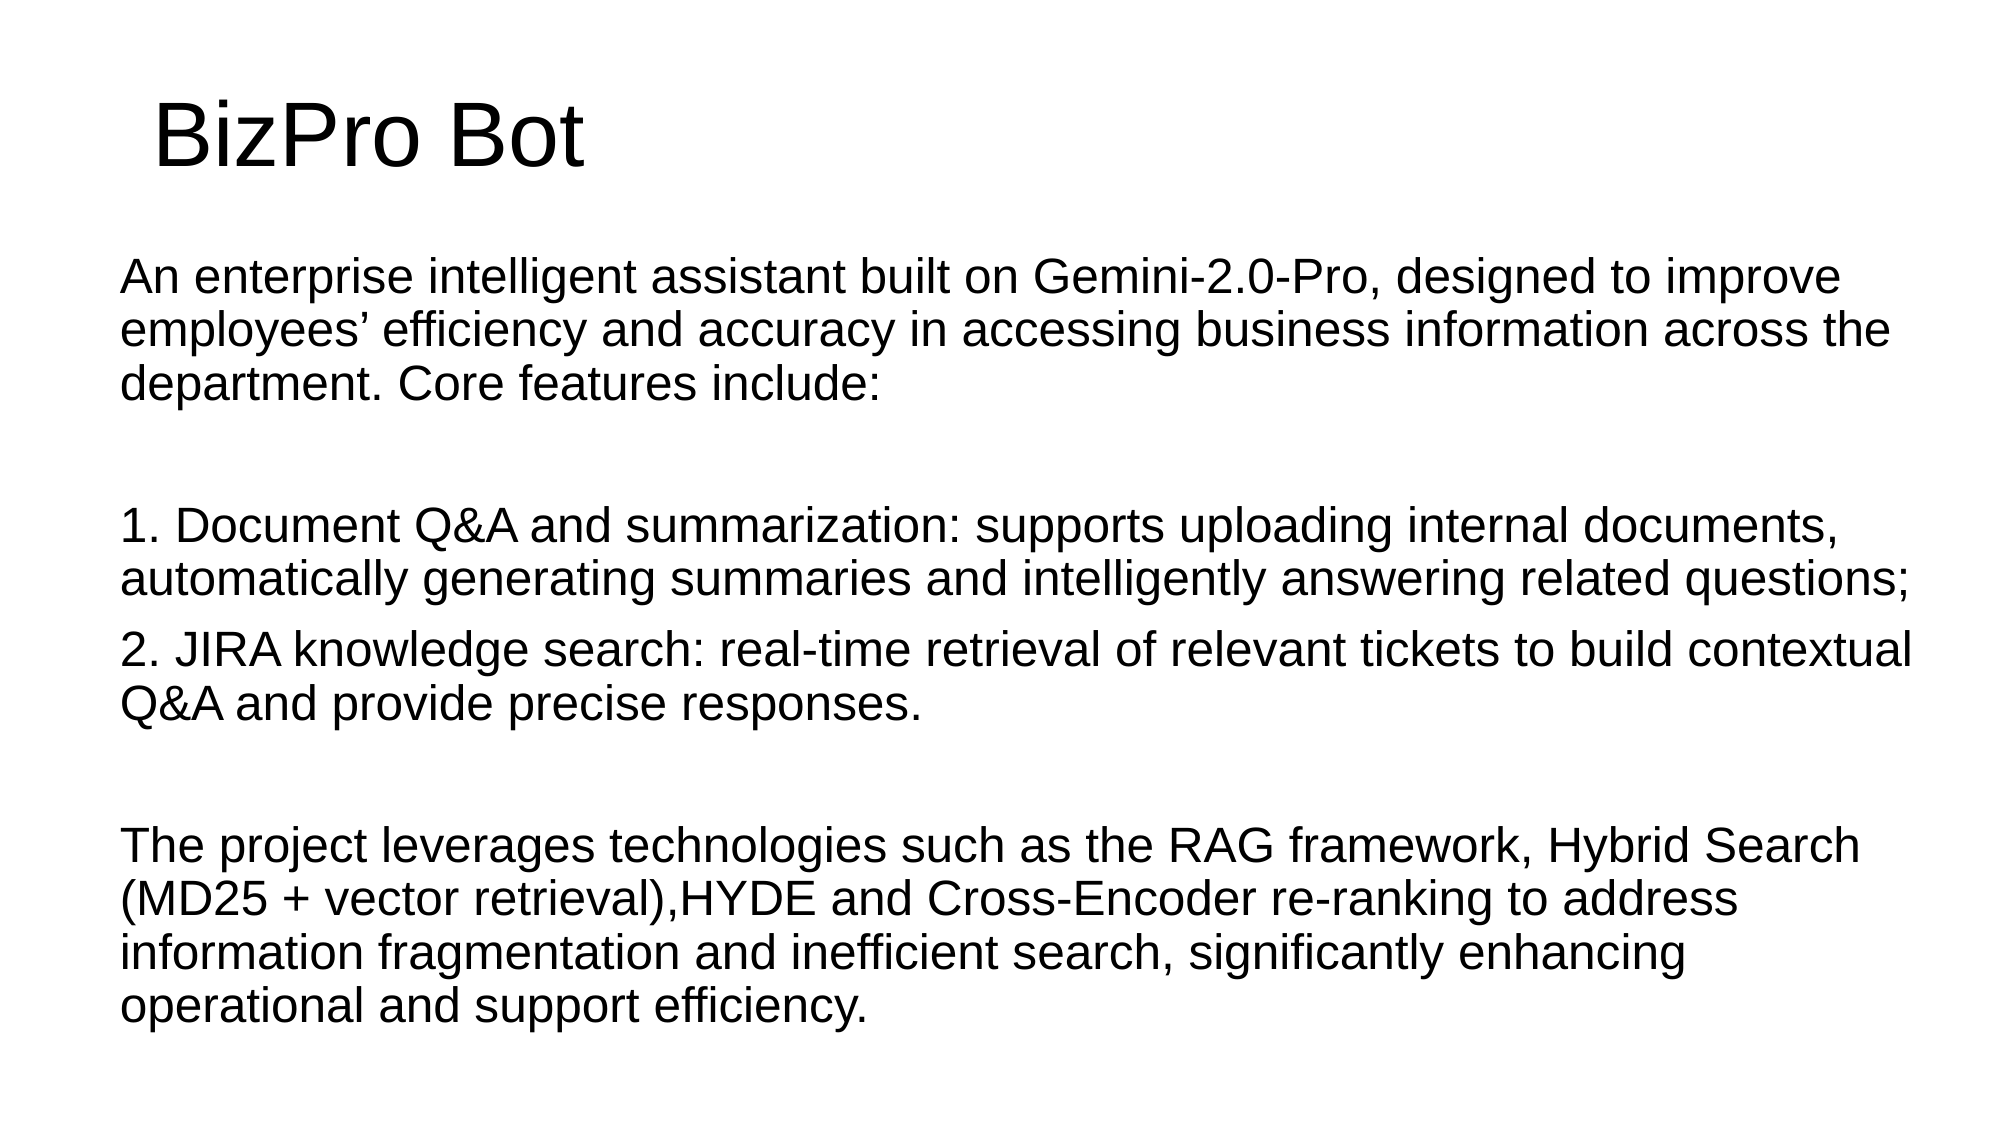

# BizPro Bot
An enterprise intelligent assistant built on Gemini-2.0-Pro, designed to improve employees’ efficiency and accuracy in accessing business information across the department. Core features include:

1. Document Q&A and summarization: supports uploading internal documents, automatically generating summaries and intelligently answering related questions;
2. JIRA knowledge search: real-time retrieval of relevant tickets to build contextual Q&A and provide precise responses.

The project leverages technologies such as the RAG framework, Hybrid Search (MD25 + vector retrieval),HYDE and Cross-Encoder re-ranking to address information fragmentation and inefficient search, significantly enhancing operational and support efficiency.